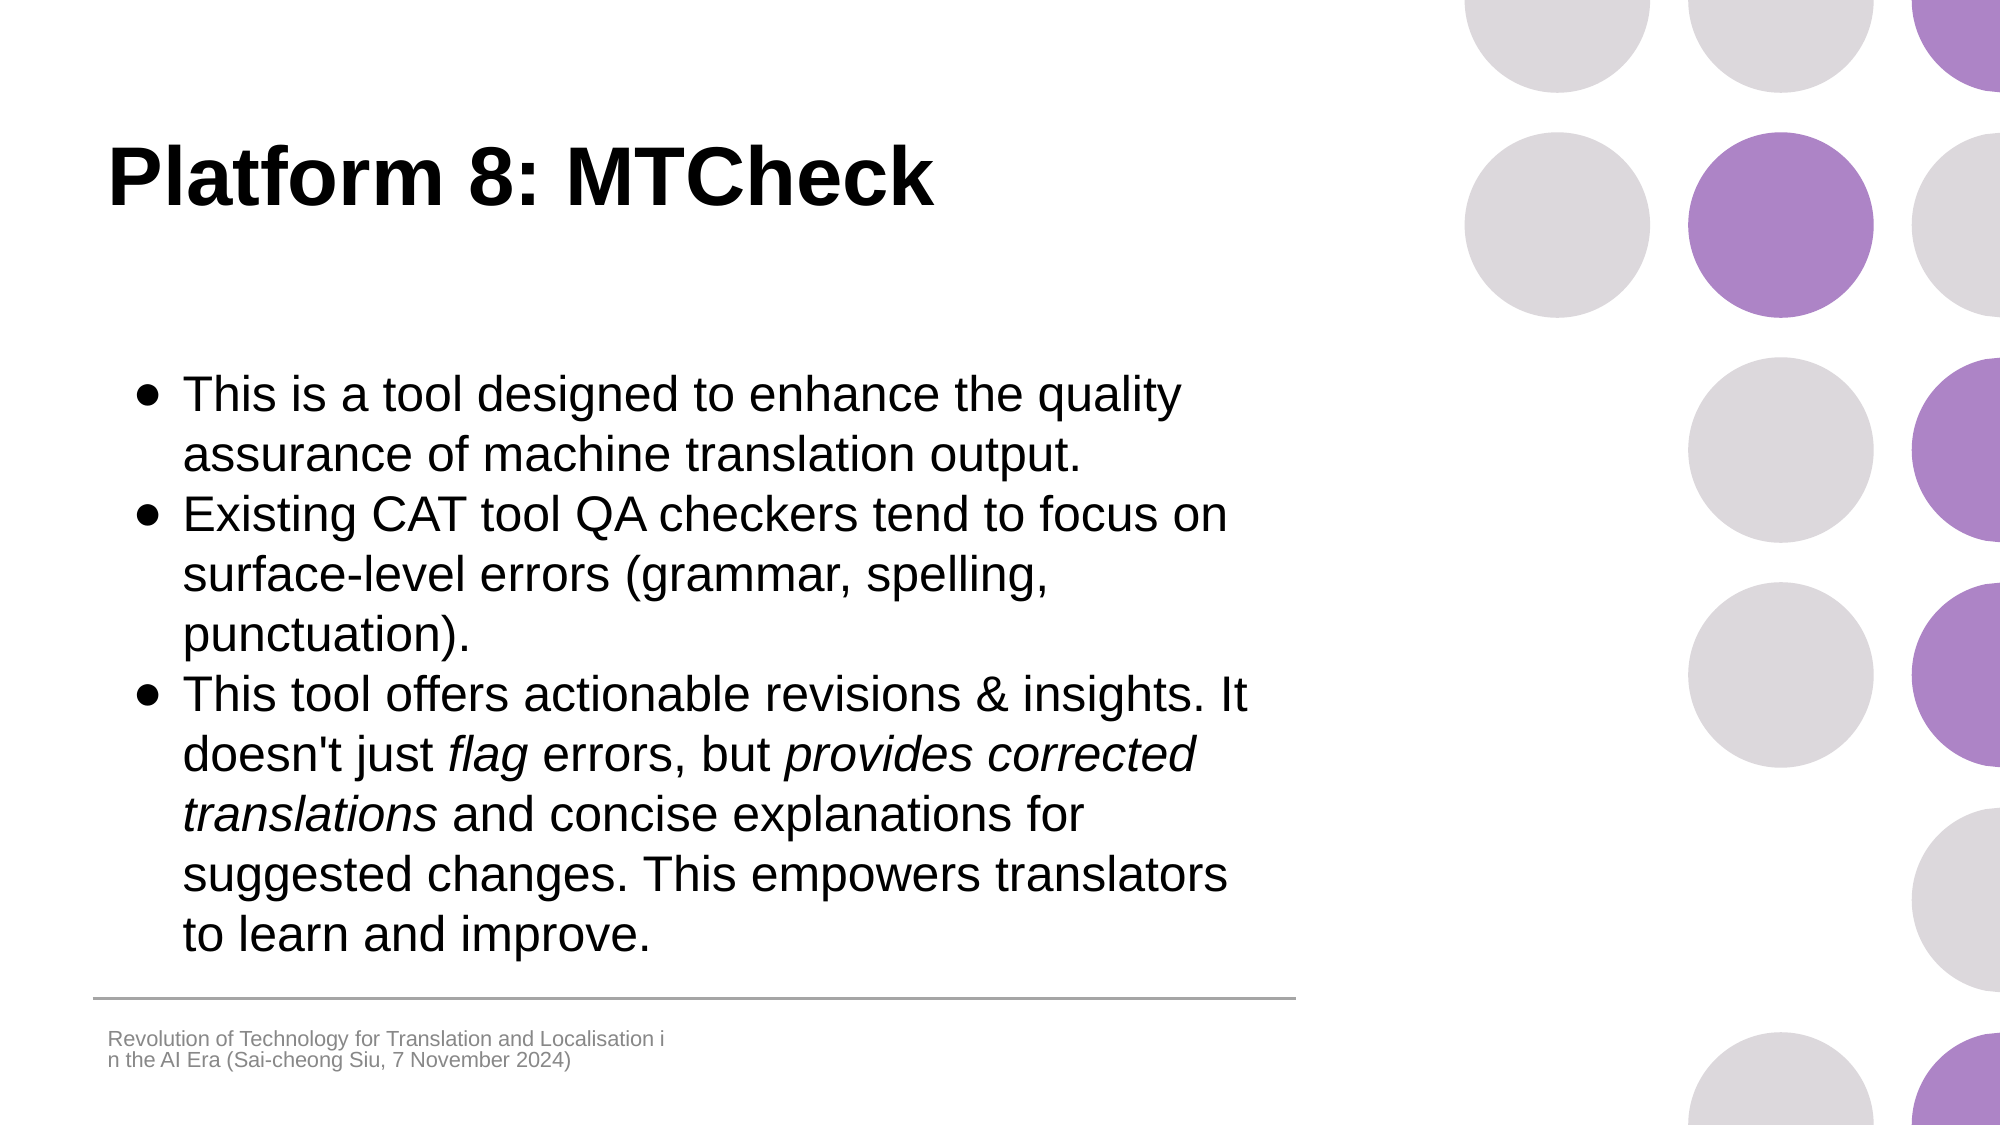

# Platform 8: MTCheck
This is a tool designed to enhance the quality assurance of machine translation output.
Existing CAT tool QA checkers tend to focus on surface-level errors (grammar, spelling, punctuation).
This tool offers actionable revisions & insights. It doesn't just flag errors, but provides corrected translations and concise explanations for suggested changes. This empowers translators to learn and improve.

Revolution of Technology for Translation and Localisation in the AI Era (Sai-cheong Siu, 7 November 2024)